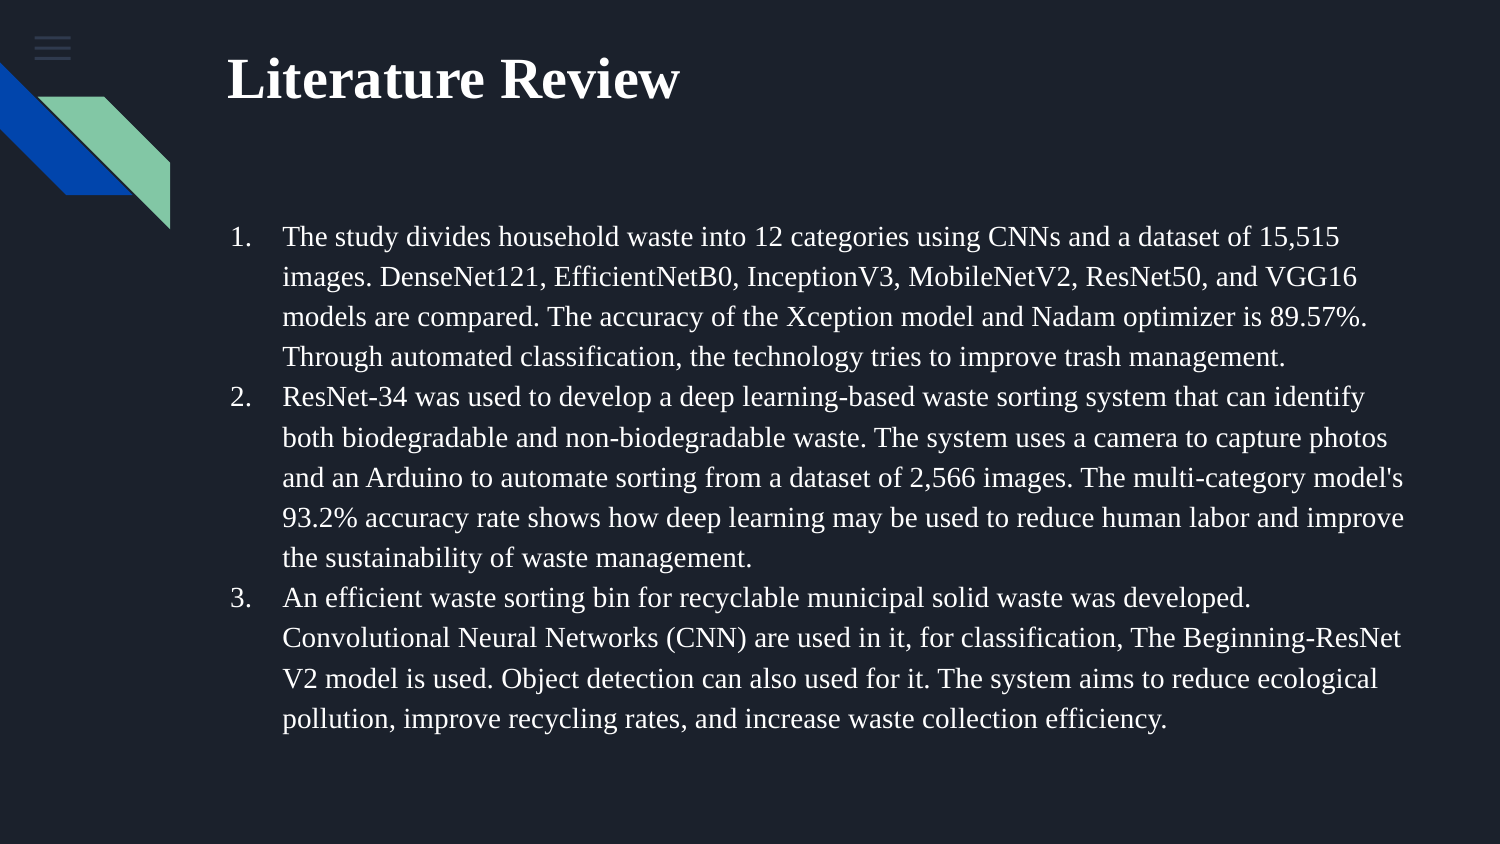

# Literature Review
The study divides household waste into 12 categories using CNNs and a dataset of 15,515 images. DenseNet121, EfficientNetB0, InceptionV3, MobileNetV2, ResNet50, and VGG16 models are compared. The accuracy of the Xception model and Nadam optimizer is 89.57%. Through automated classification, the technology tries to improve trash management.
ResNet-34 was used to develop a deep learning-based waste sorting system that can identify both biodegradable and non-biodegradable waste. The system uses a camera to capture photos and an Arduino to automate sorting from a dataset of 2,566 images. The multi-category model's 93.2% accuracy rate shows how deep learning may be used to reduce human labor and improve the sustainability of waste management.
An efficient waste sorting bin for recyclable municipal solid waste was developed. Convolutional Neural Networks (CNN) are used in it, for classification, The Beginning-ResNet V2 model is used. Object detection can also used for it. The system aims to reduce ecological pollution, improve recycling rates, and increase waste collection efficiency.